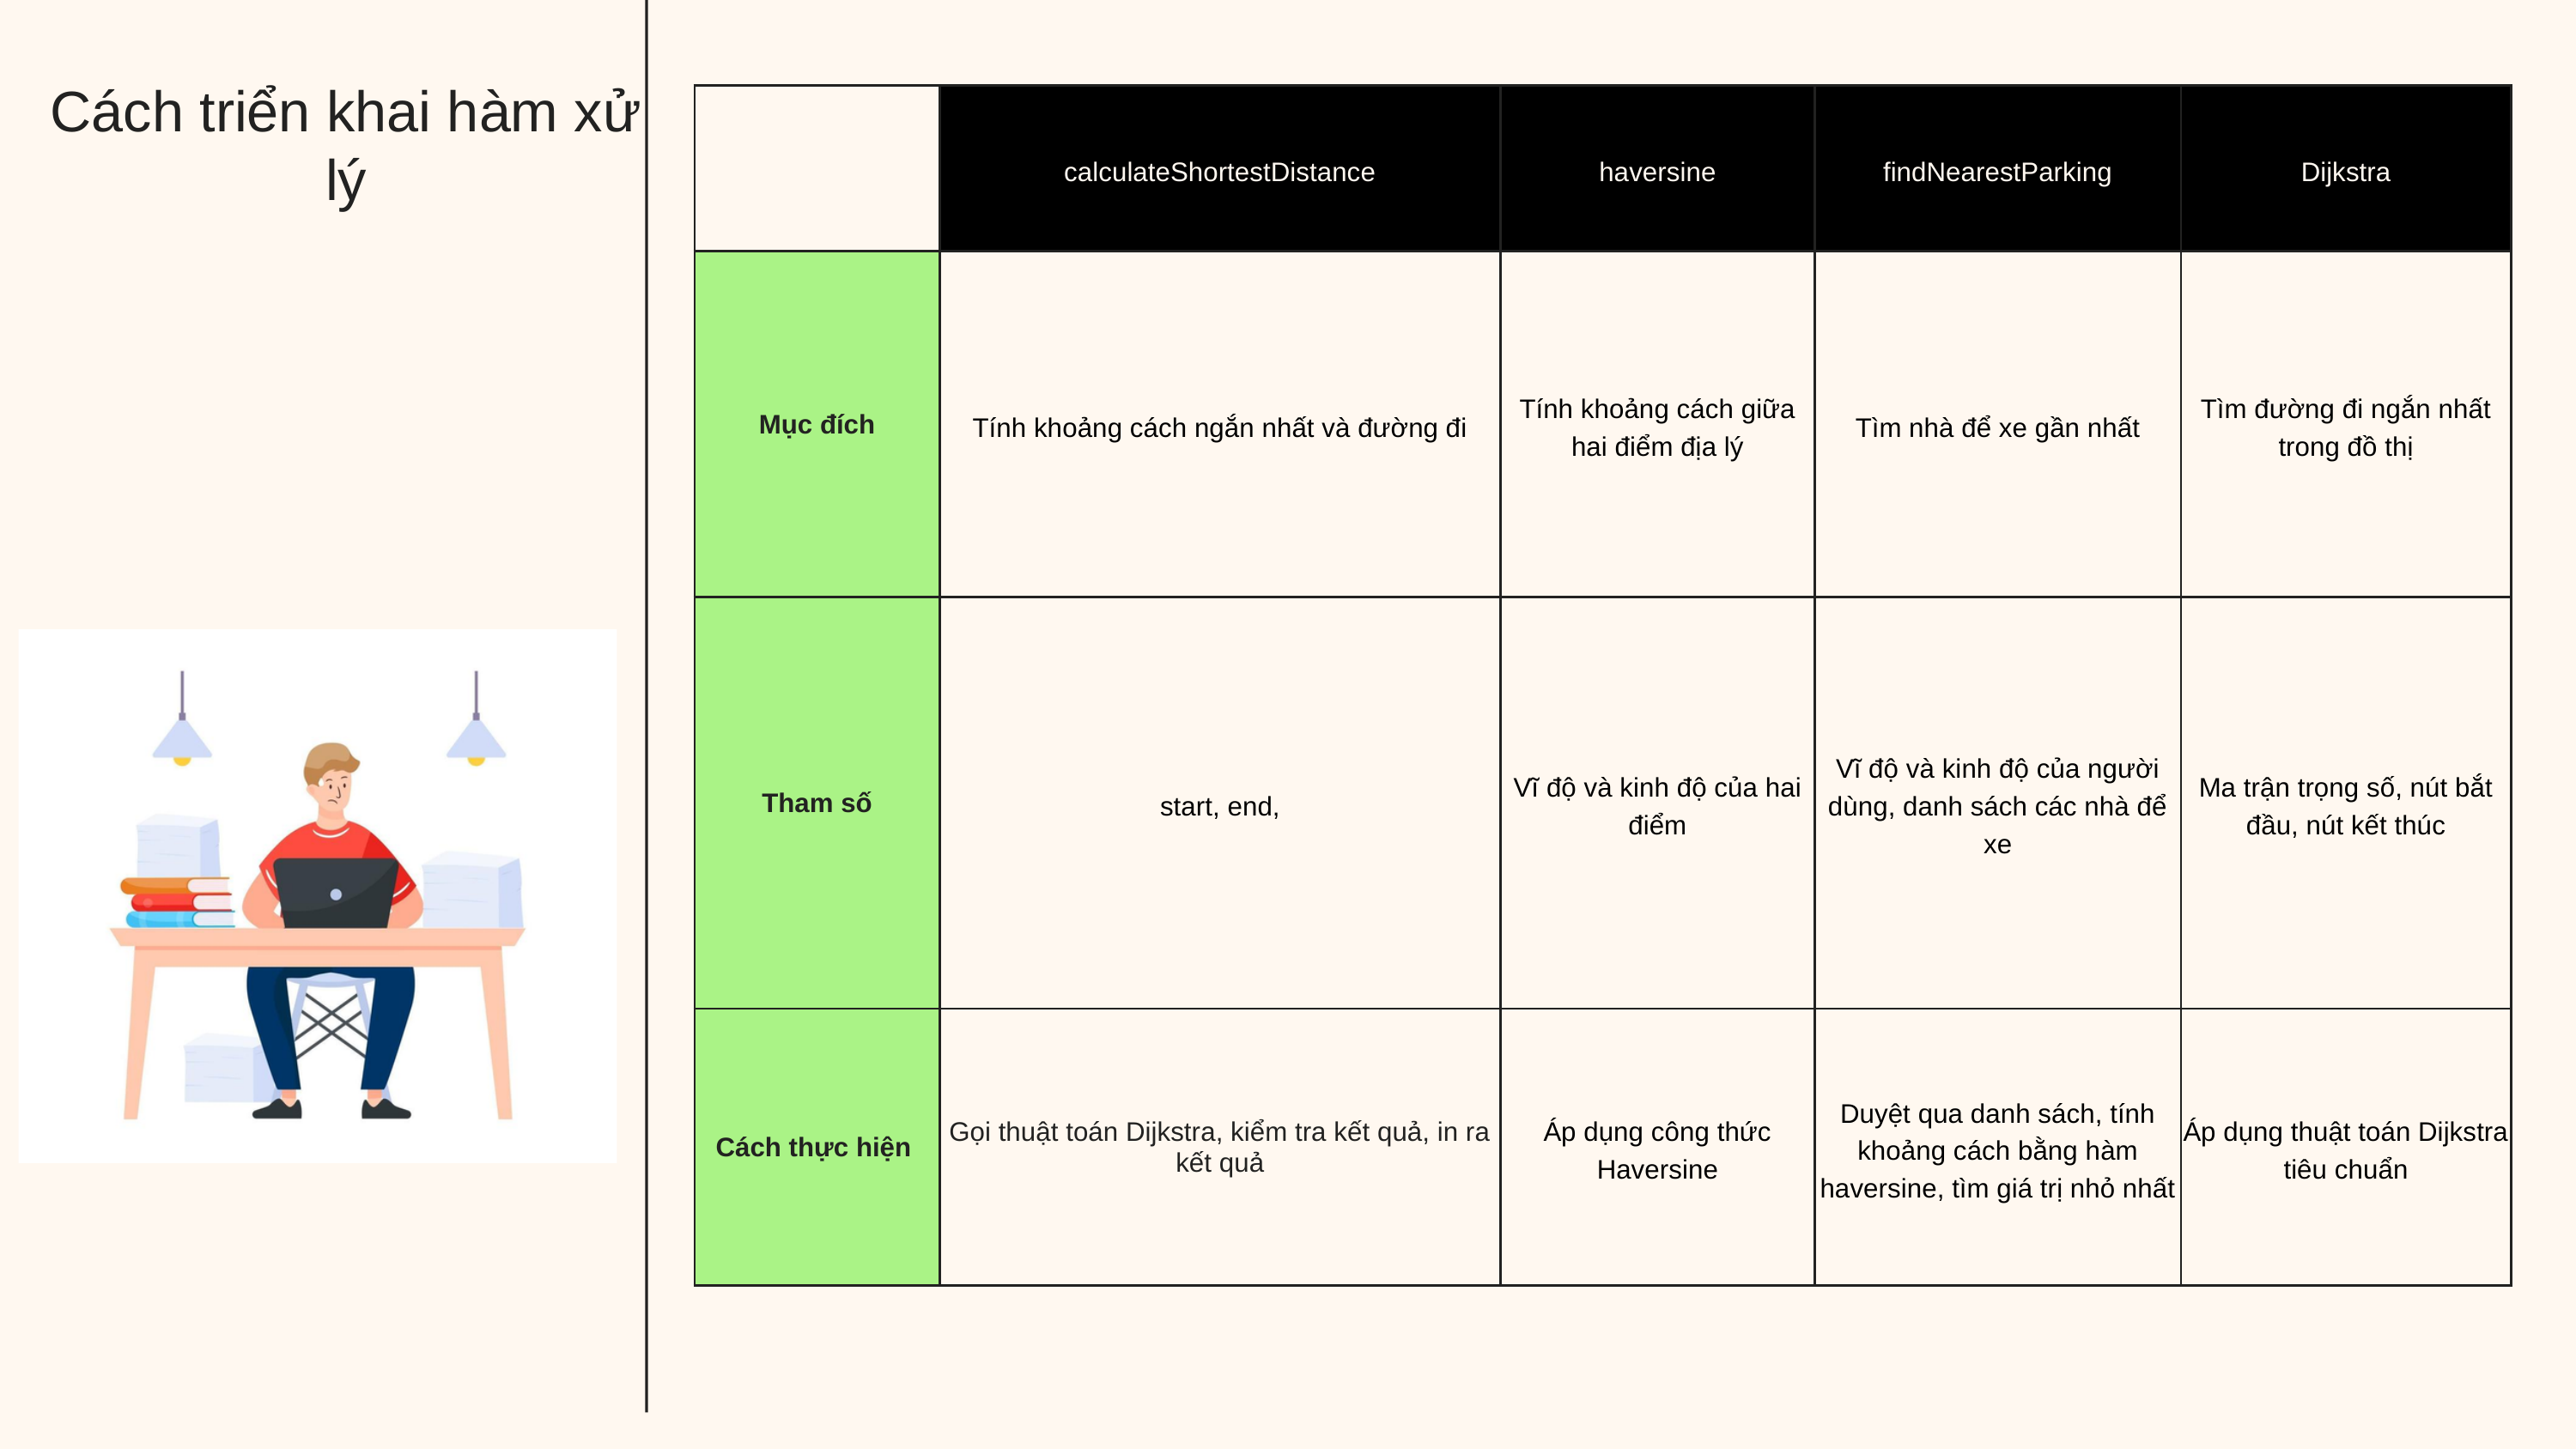

Cách triển khai hàm xử lý
|  | calculateShortestDistance | haversine | findNearestParking | Dijkstra |
| --- | --- | --- | --- | --- |
| Mục đích | Tính khoảng cách ngắn nhất và đường đi | Tính khoảng cách giữa hai điểm địa lý | Tìm nhà để xe gần nhất | Tìm đường đi ngắn nhất trong đồ thị |
| Tham số | start, end, | Vĩ độ và kinh độ của hai điểm | Vĩ độ và kinh độ của người dùng, danh sách các nhà để xe | Ma trận trọng số, nút bắt đầu, nút kết thúc |
| Cách thực hiện | Gọi thuật toán Dijkstra, kiểm tra kết quả, in ra kết quả | Áp dụng công thức Haversine | Duyệt qua danh sách, tính khoảng cách bằng hàm haversine, tìm giá trị nhỏ nhất | Áp dụng thuật toán Dijkstra tiêu chuẩn |